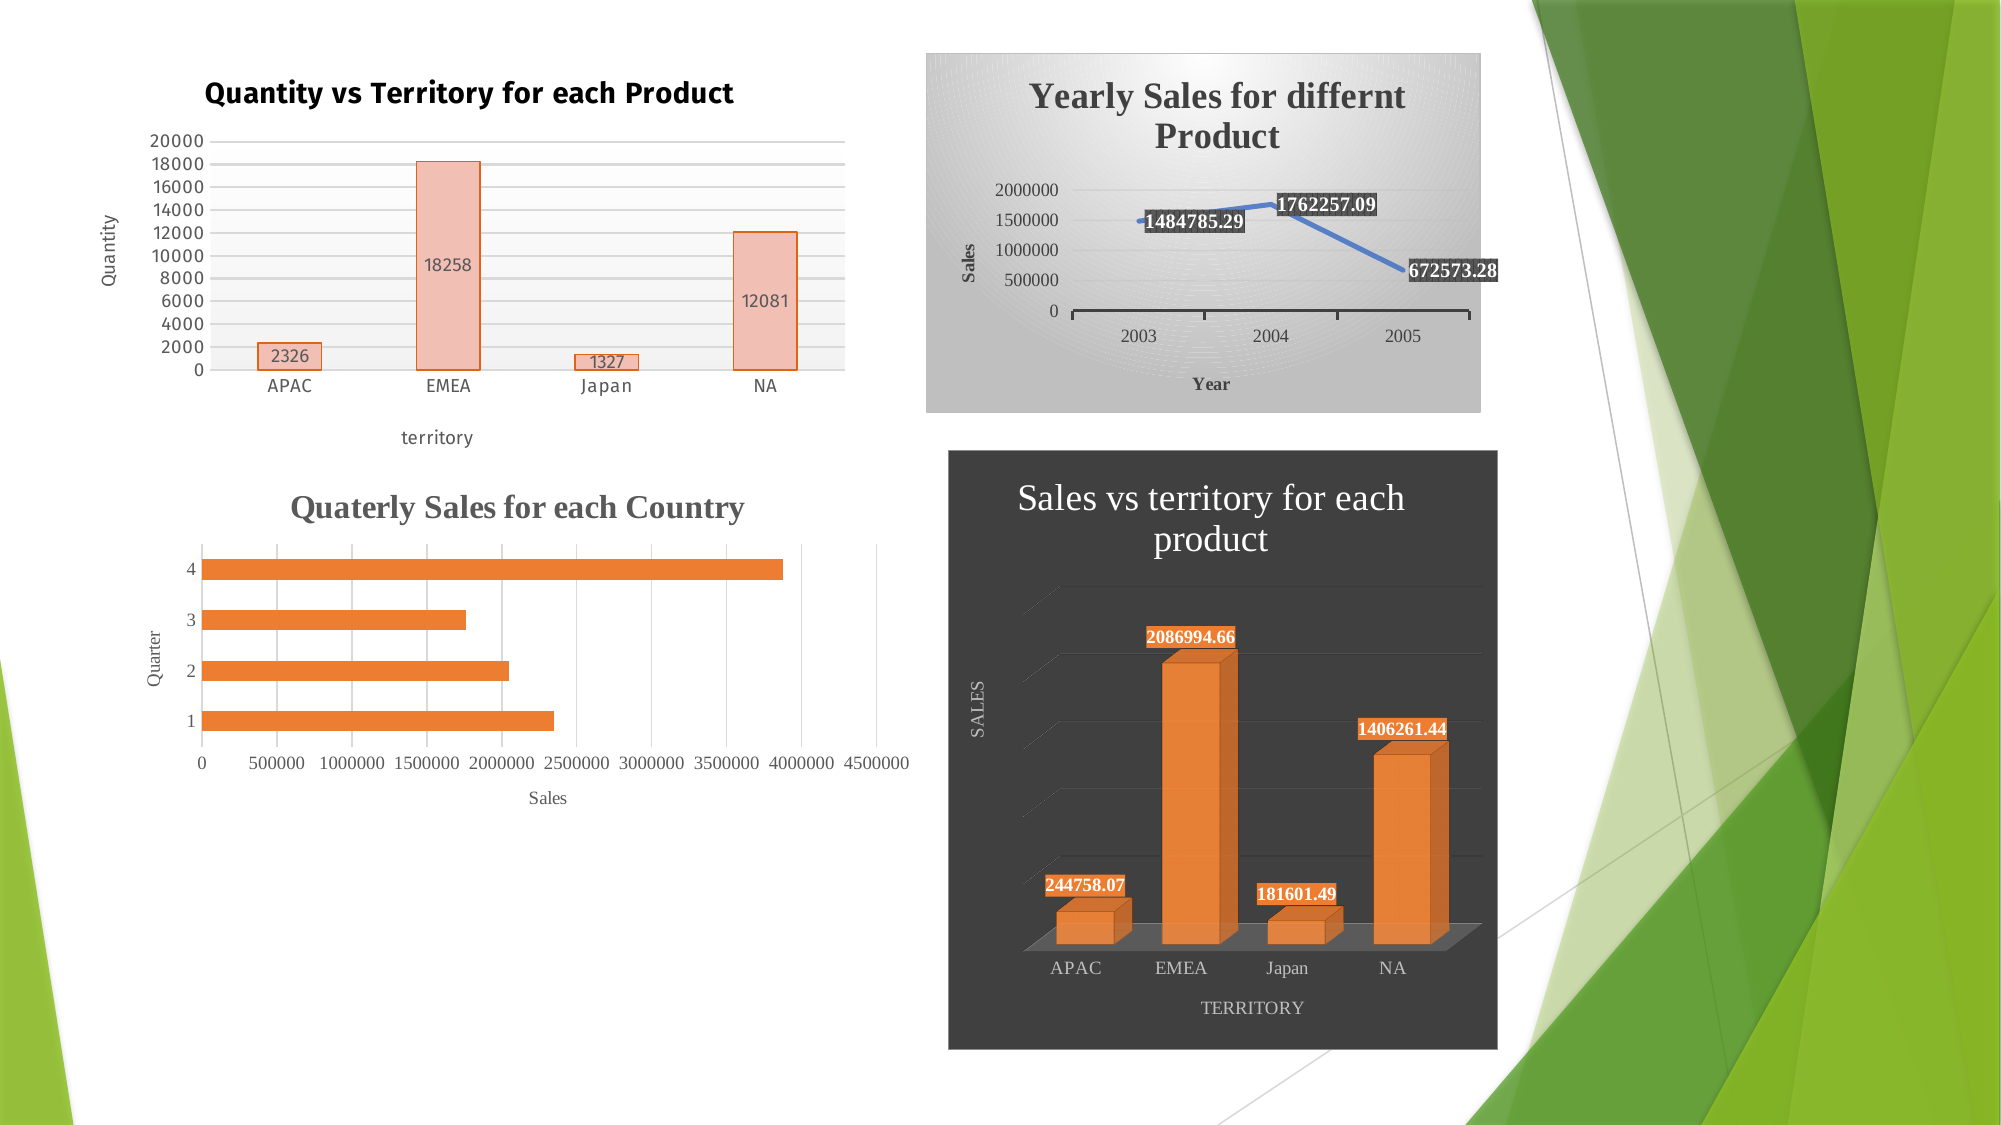

### Chart: Quantity vs Territory for each Product

| Category | Total |
|---|---|
| APAC | 2326.0 |
| EMEA | 18258.0 |
| Japan | 1327.0 |
| NA | 12081.0 |

### Chart: Yearly Sales for differnt Product

| Category | Total |
|---|---|
| 2003 | 1484785.2900000005 |
| 2004 | 1762257.0900000005 |
| 2005 | 672573.2800000003 |

[unsupported chart]

### Chart: Quaterly Sales for each Country

| Category | Total |
|---|---|
| 1 | 2350817.7300000004 |
| 2 | 2048120.2999999986 |
| 3 | 1758910.8099999994 |
| 4 | 3874780.01 |